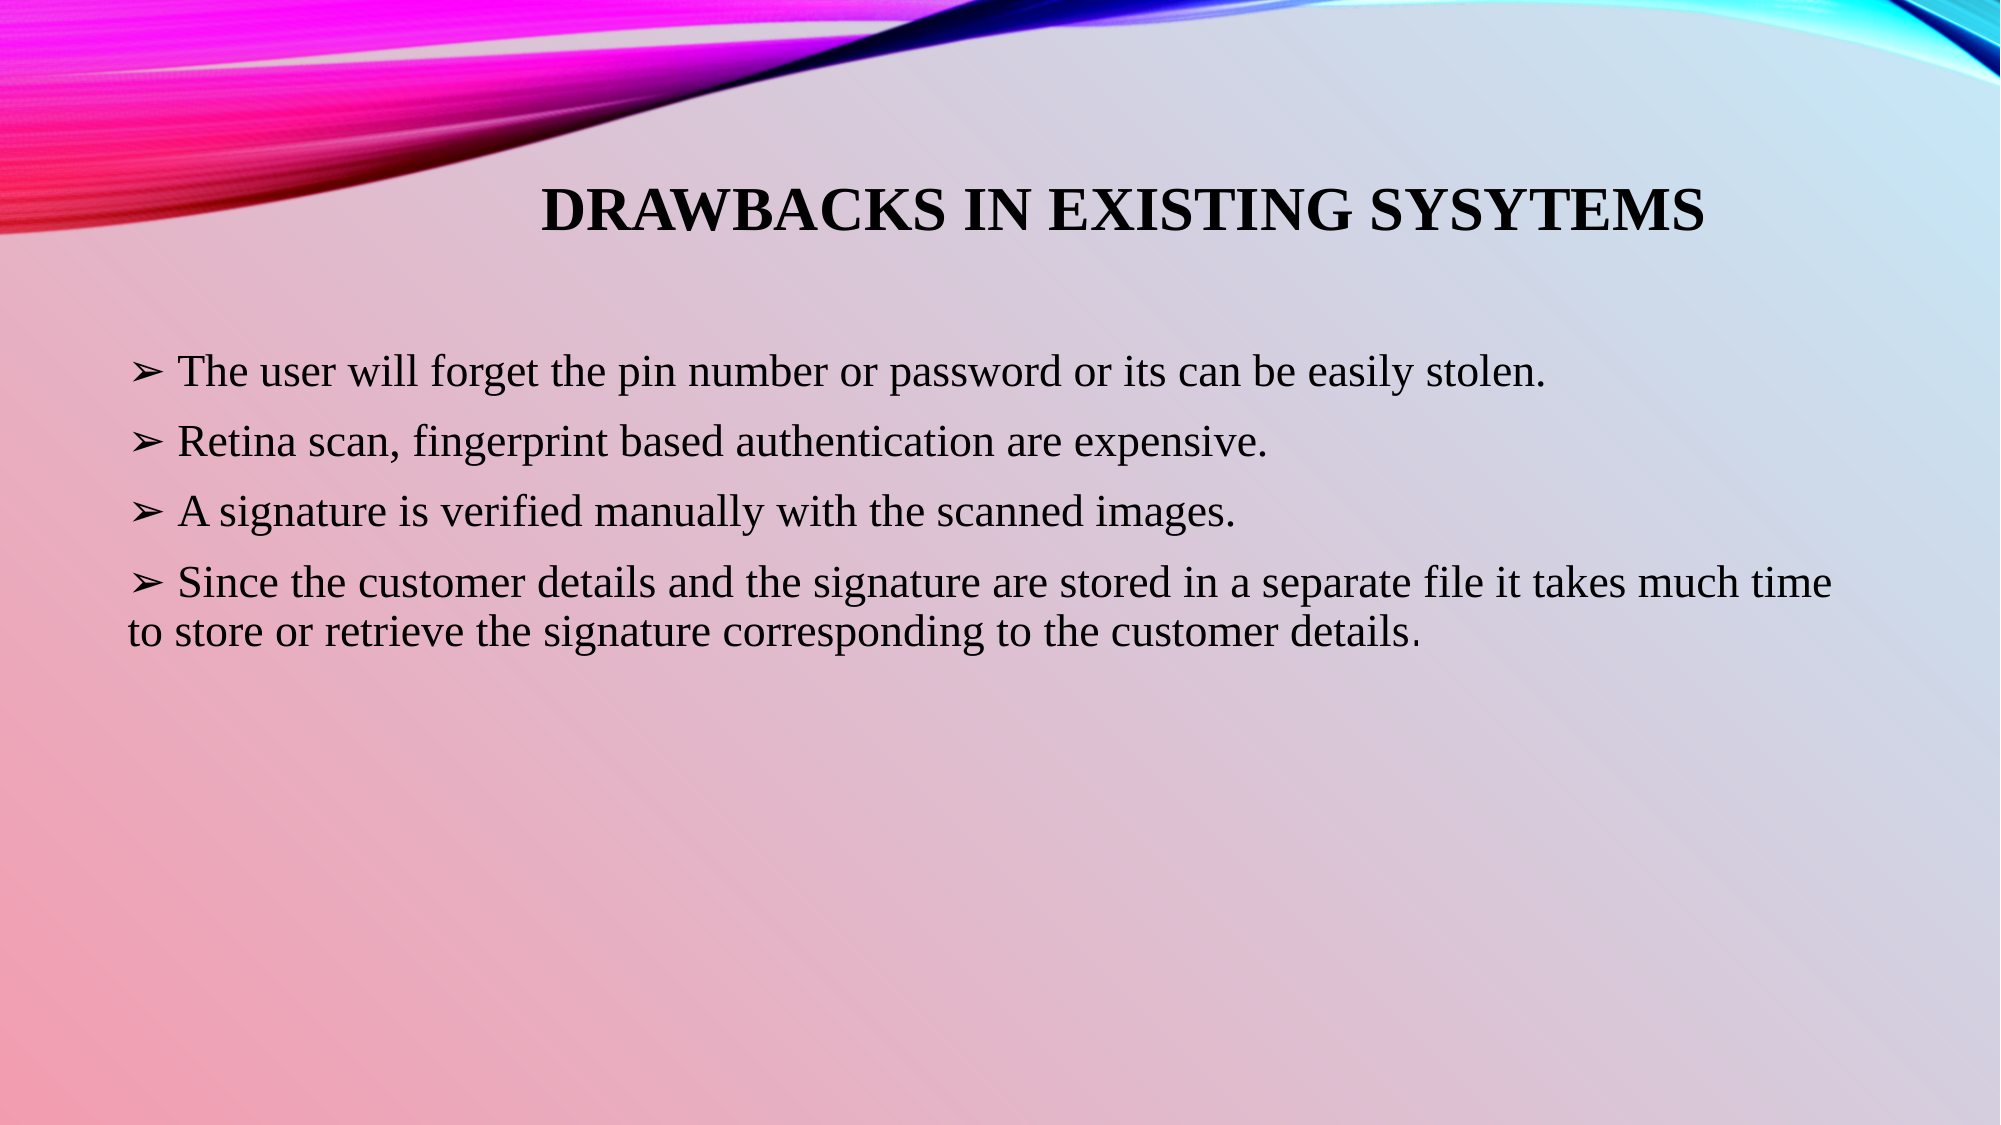

# DRAWBACKS IN EXISTING SYSYTEMS
➢ The user will forget the pin number or password or its can be easily stolen.
➢ Retina scan, fingerprint based authentication are expensive.
➢ A signature is verified manually with the scanned images.
➢ Since the customer details and the signature are stored in a separate file it takes much time to store or retrieve the signature corresponding to the customer details.